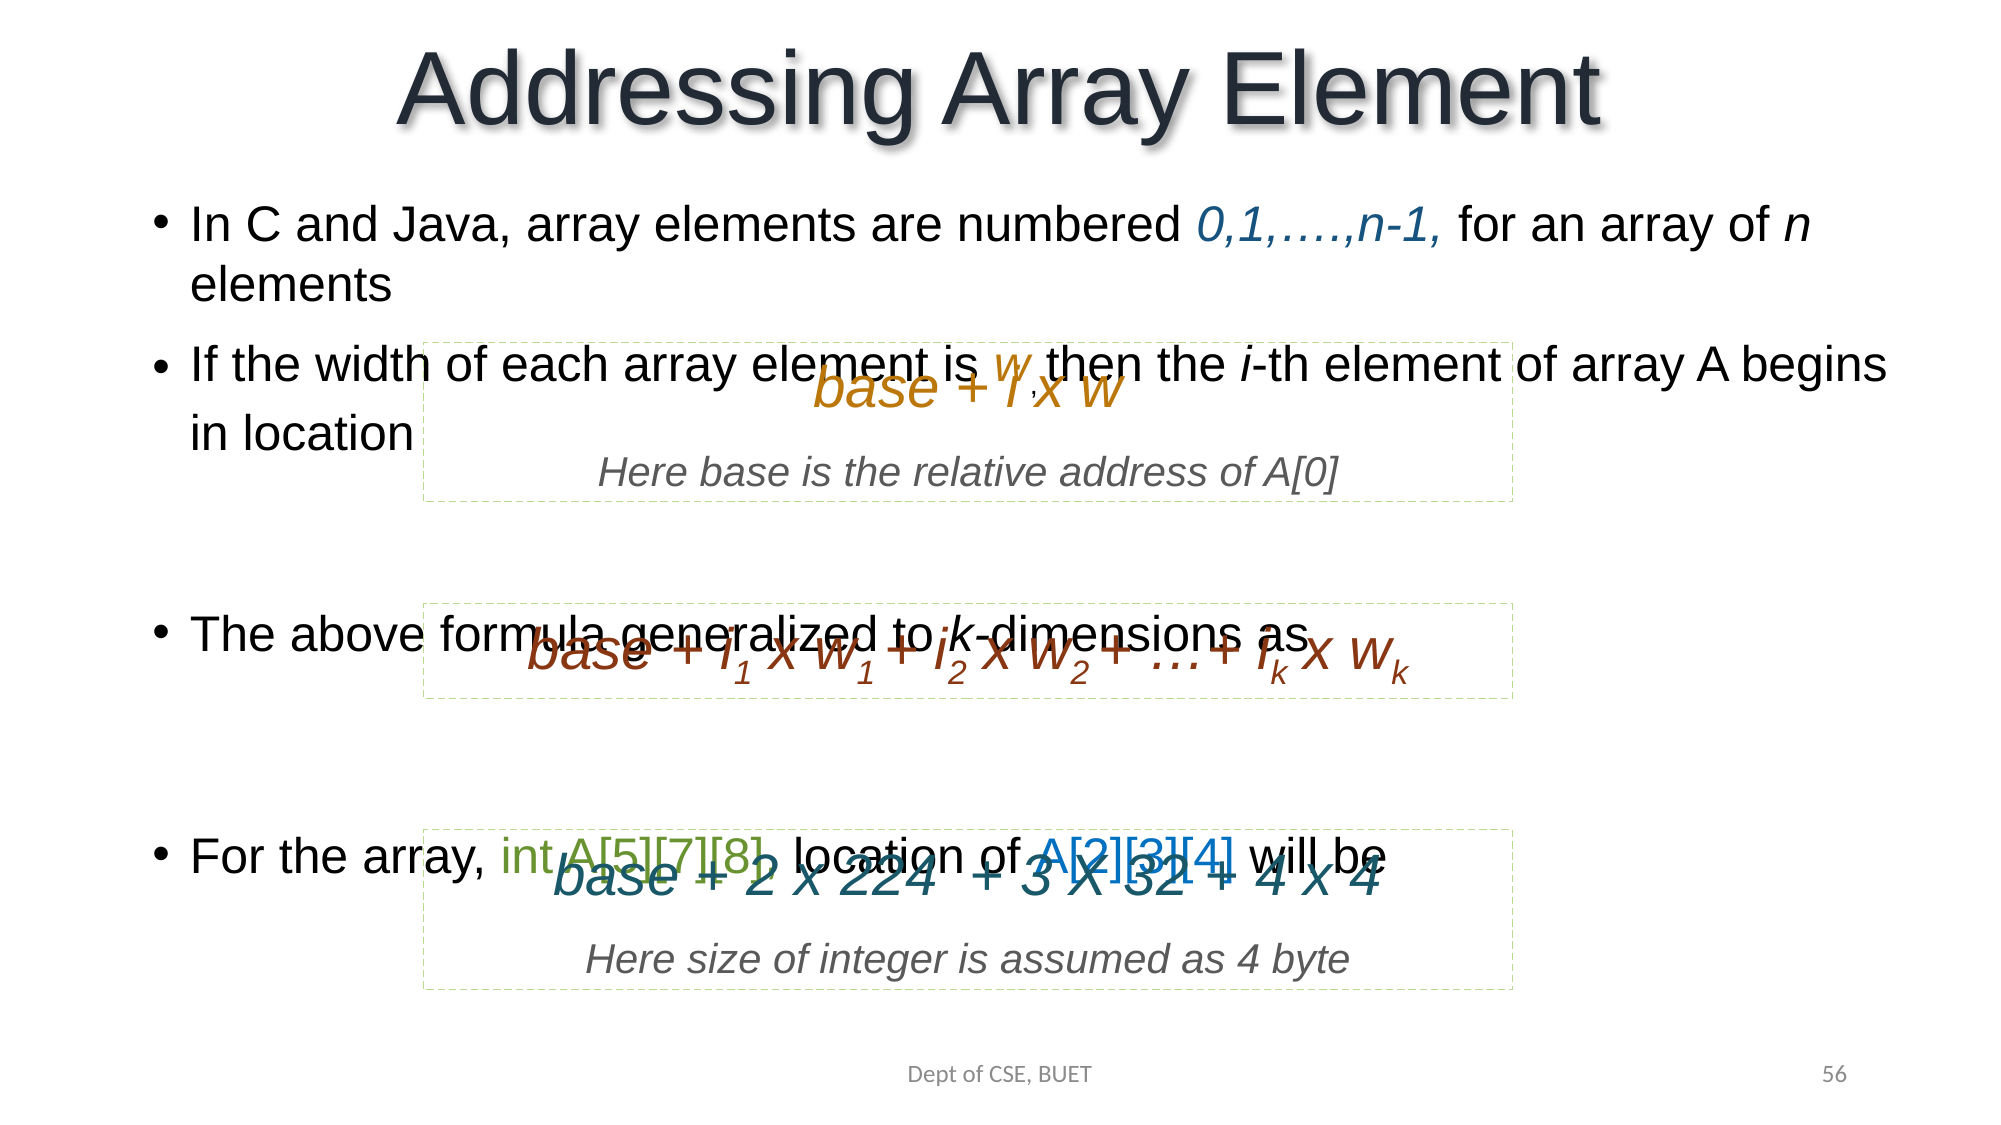

# Addressing Array Element
In C and Java, array elements are numbered 0,1,….,n-1, for an array of n elements
If the width of each array element is w, then the i-th element of array A begins in location

The above formula generalized to k-dimensions as

For the array, int A[5][7][8], location of A[2][3][4] will be
base + i x w
Here base is the relative address of A[0]
base + i1 x w1 + i2 x w2 + …+ ik x wk
base + 2 x 224  + 3 X 32 + 4 x 4
Here size of integer is assumed as 4 byte
Dept of CSE, BUET
56